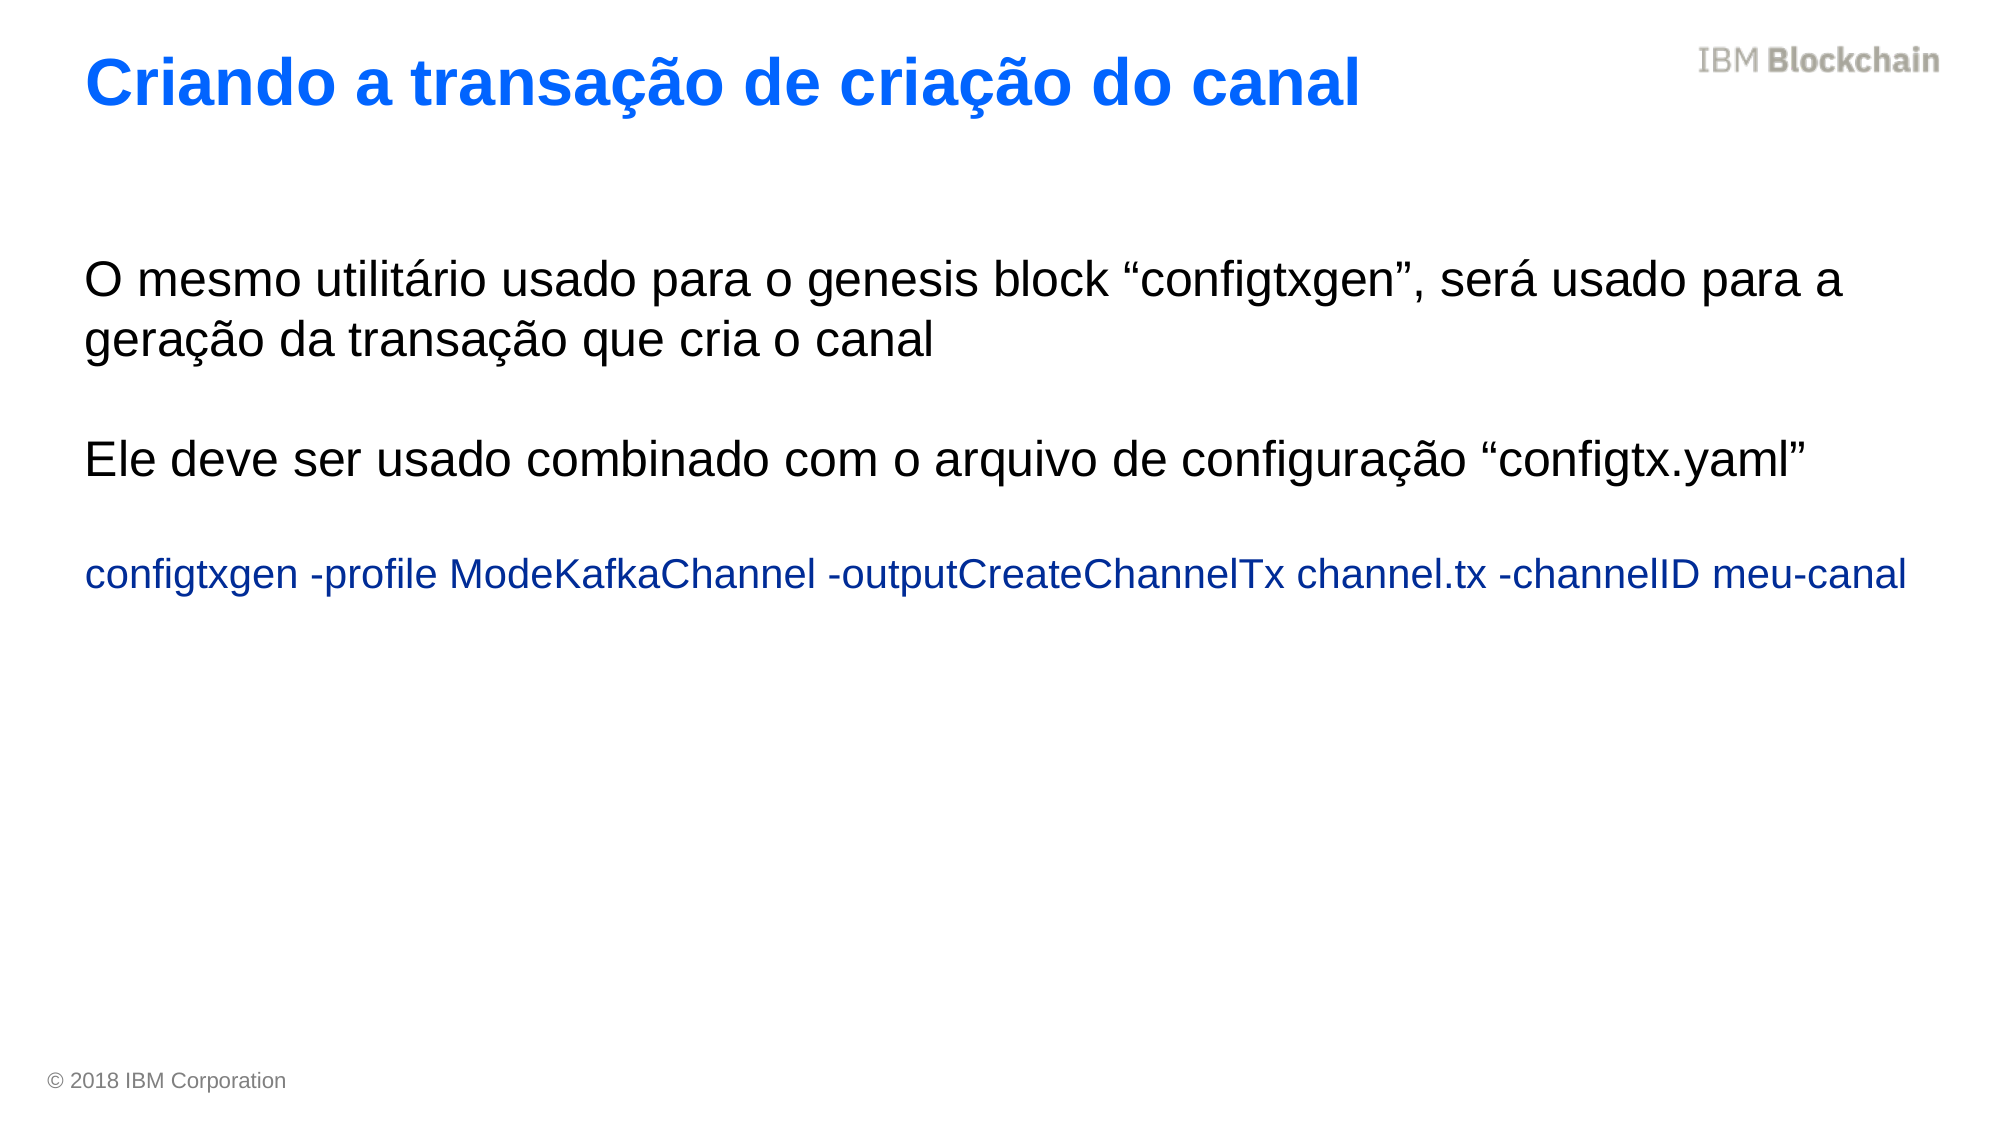

Criando a transação de criação do canal
O mesmo utilitário usado para o genesis block “configtxgen”, será usado para a geração da transação que cria o canal

Ele deve ser usado combinado com o arquivo de configuração “configtx.yaml”

configtxgen -profile ModeKafkaChannel -outputCreateChannelTx channel.tx -channelID meu-canal